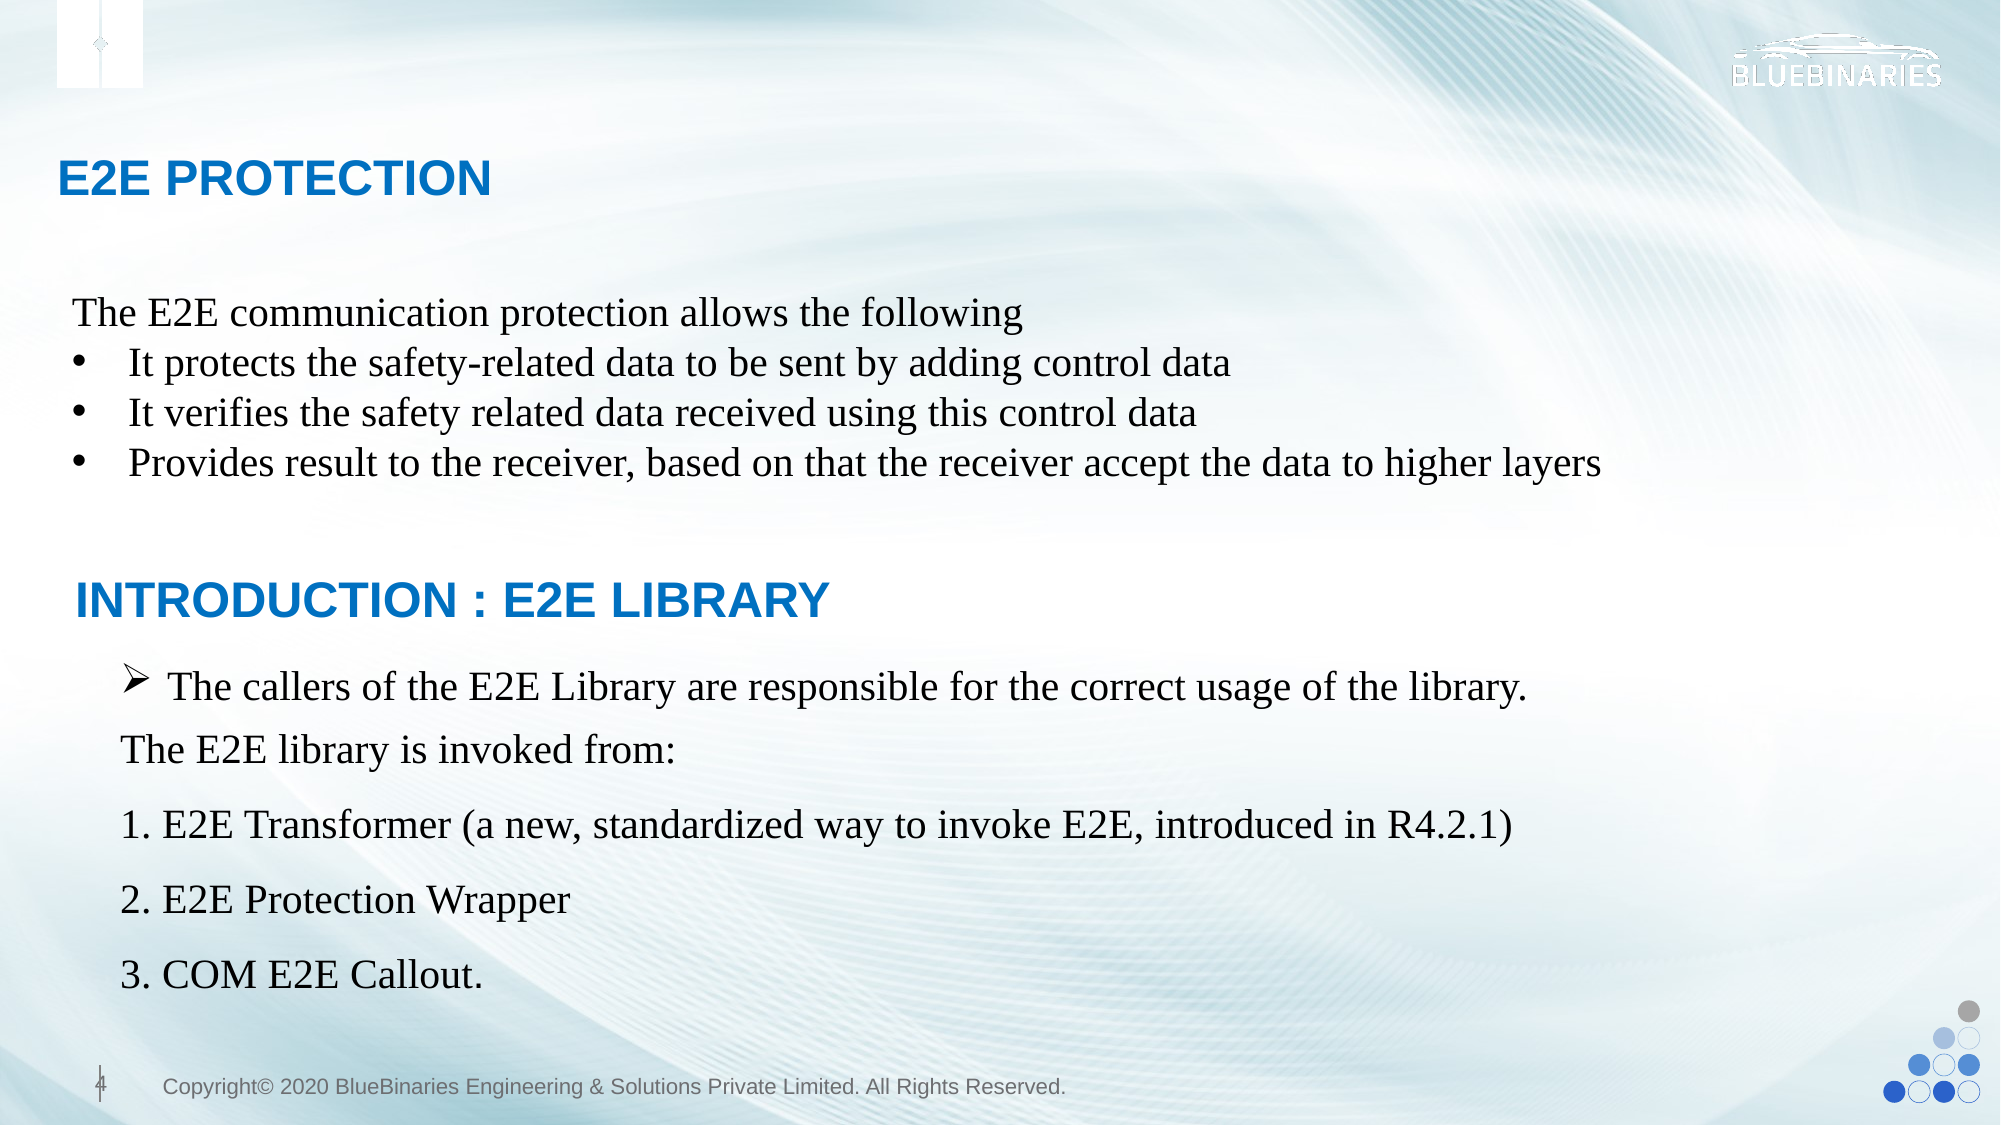

# E2E Protection
The E2E communication protection allows the following
It protects the safety-related data to be sent by adding control data
It verifies the safety related data received using this control data
Provides result to the receiver, based on that the receiver accept the data to higher layers

Introduction : E2E Library
The callers of the E2E Library are responsible for the correct usage of the library.
The E2E library is invoked from:
1. E2E Transformer (a new, standardized way to invoke E2E, introduced in R4.2.1)
2. E2E Protection Wrapper
3. COM E2E Callout.